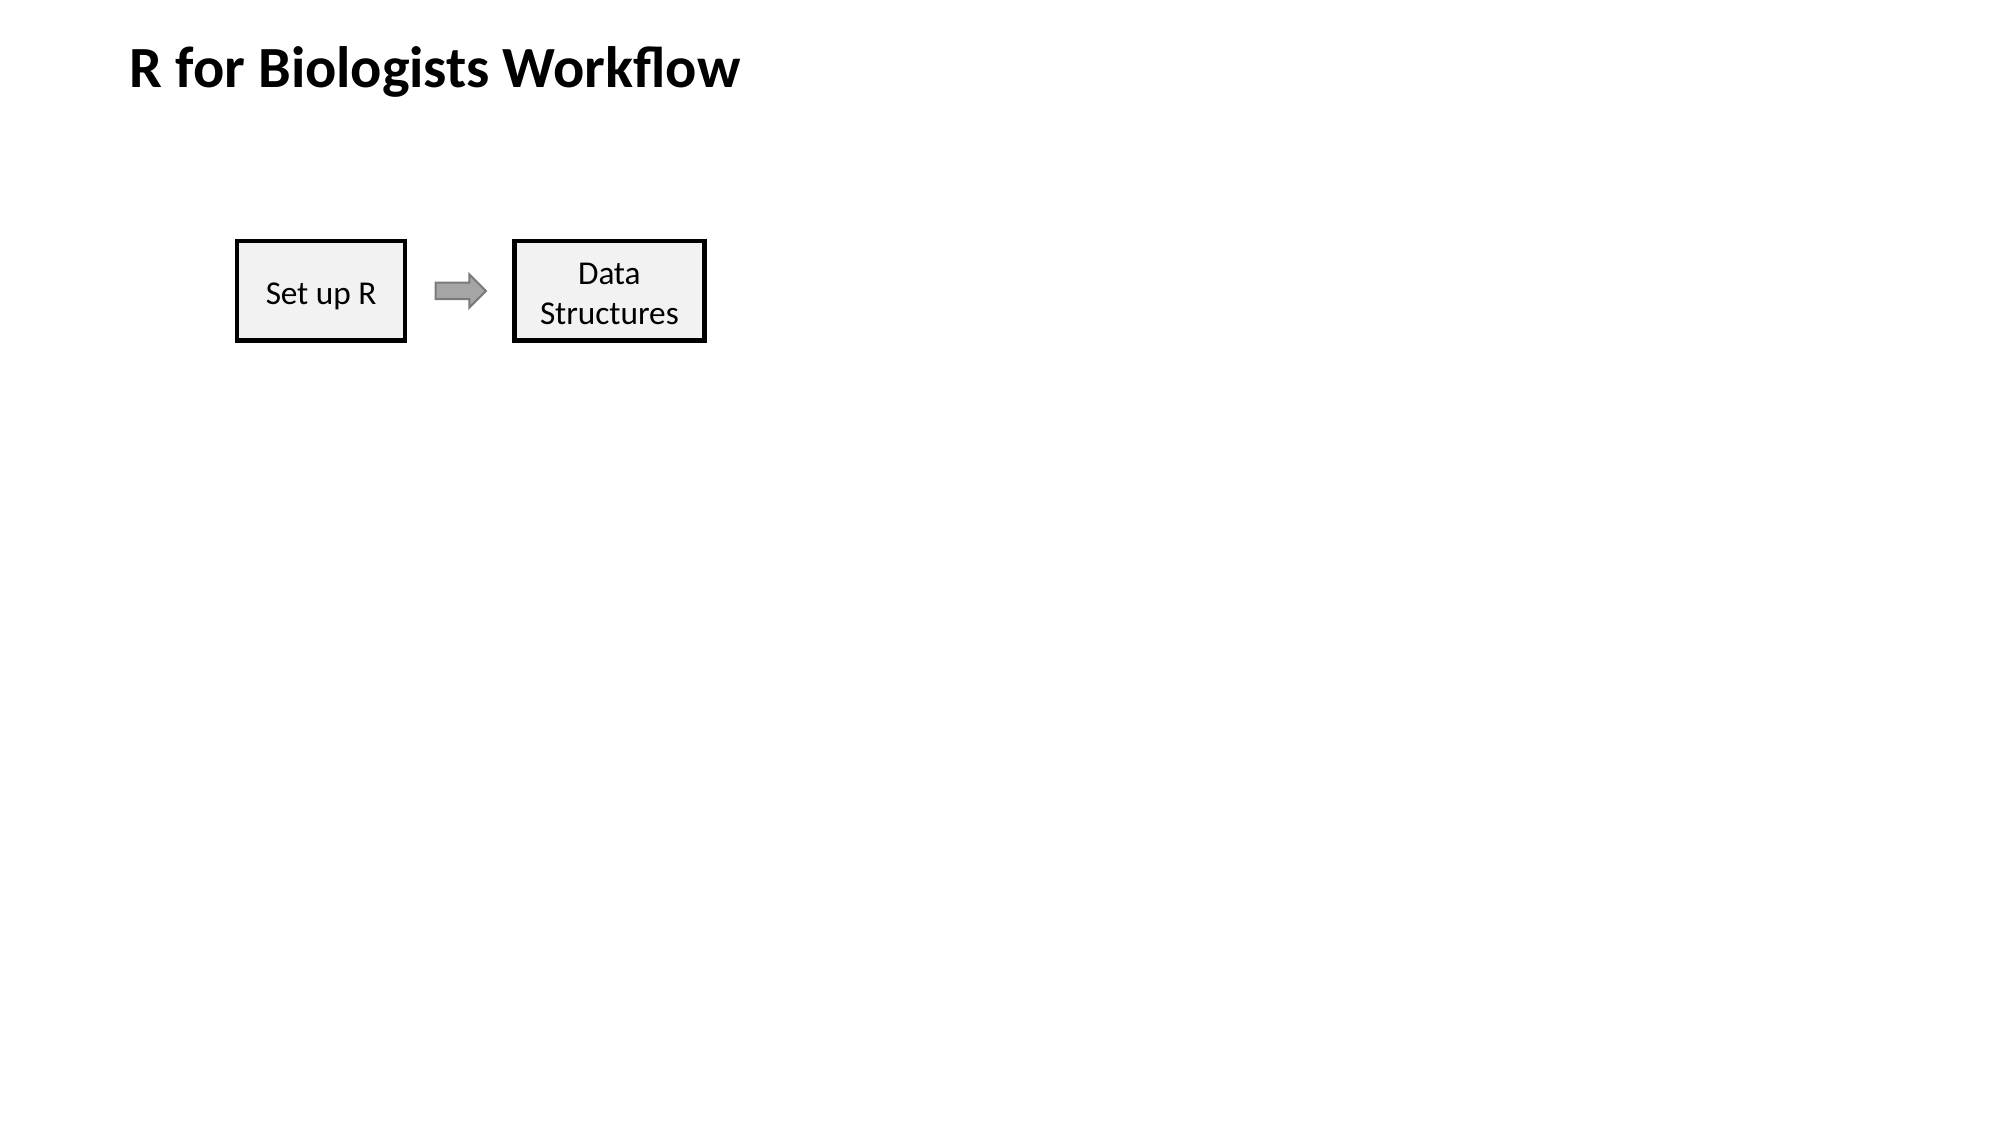

R for Biologists Workflow
Set up R
Data Structures